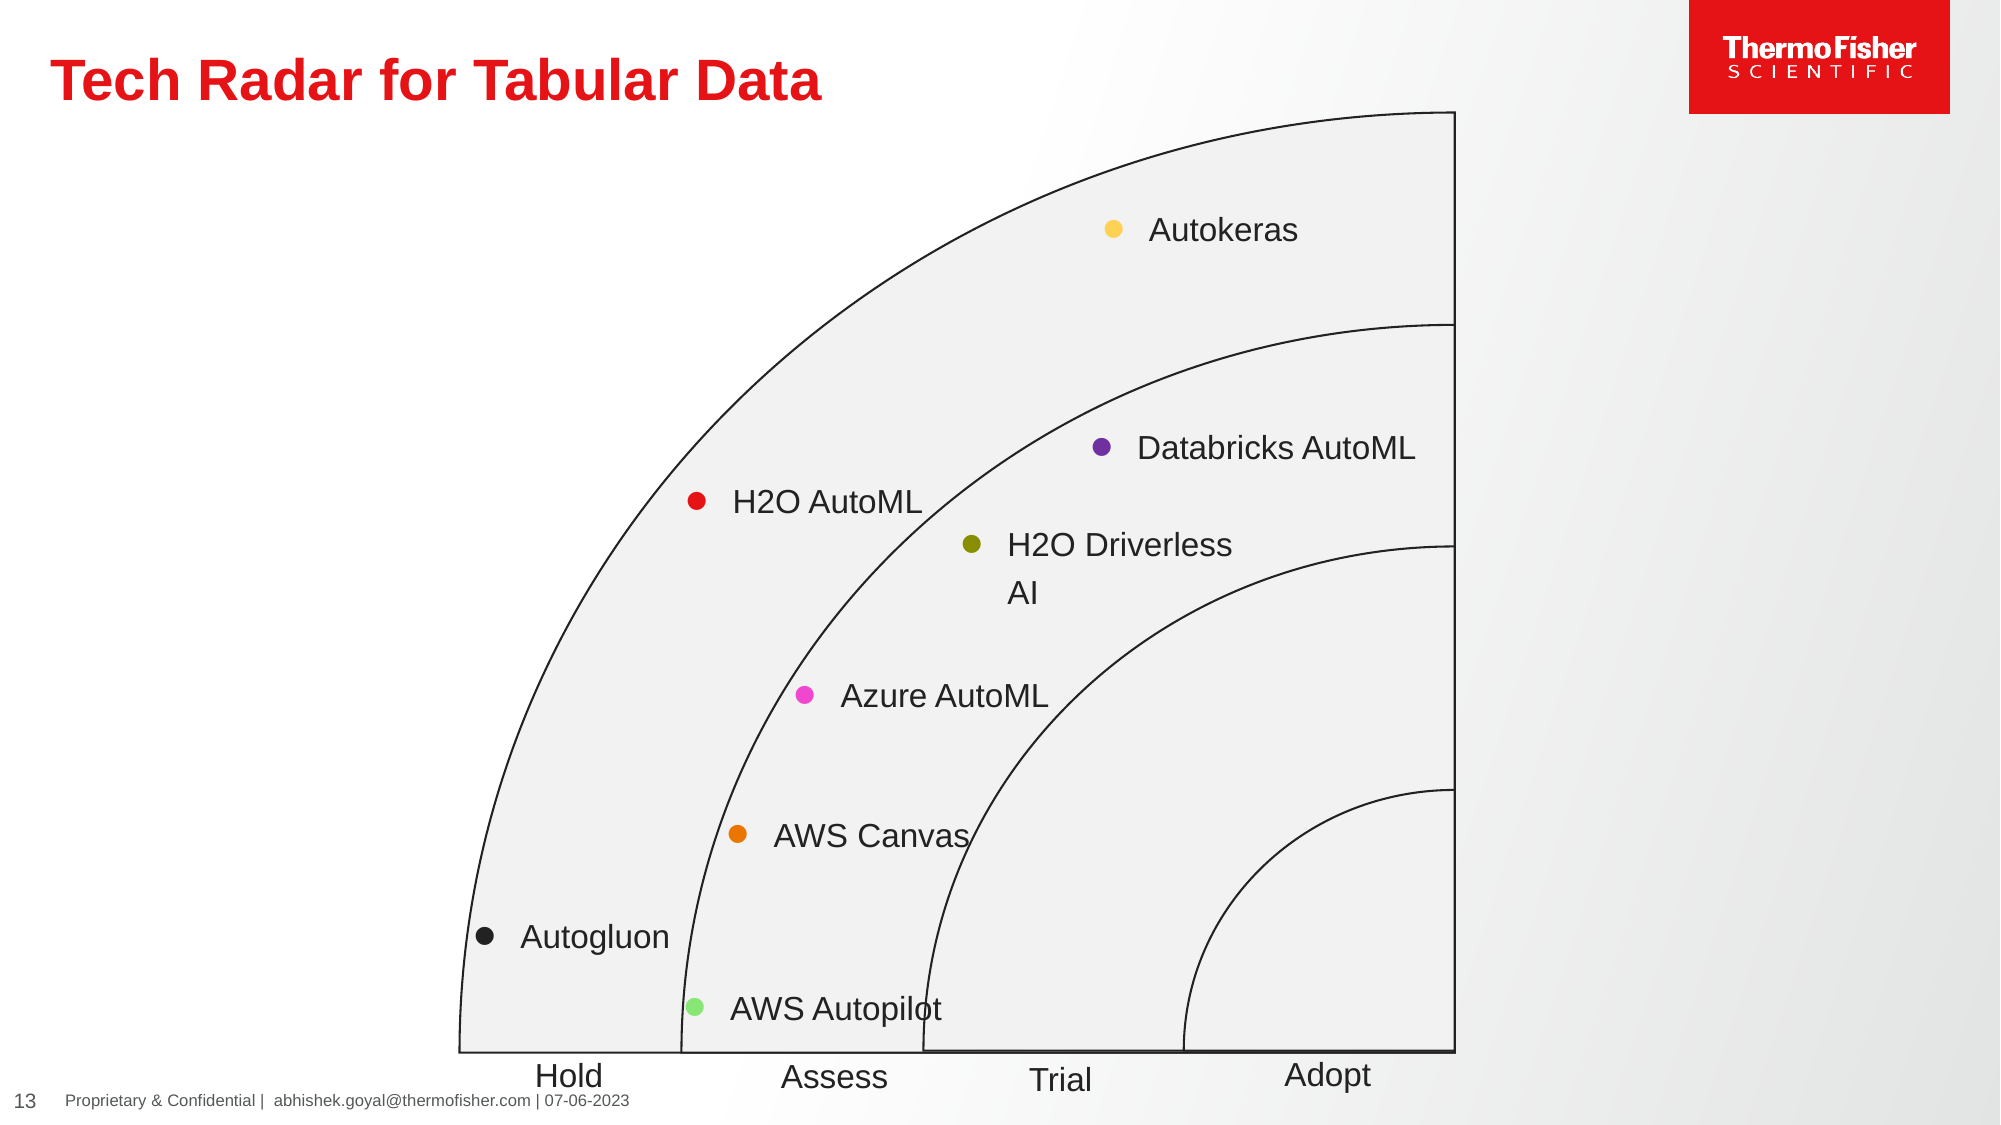

# Tech Radar for Tabular Data

Adopt
Hold
Assess
Trial
Autokeras
Databricks AutoML
H2O AutoML
H2O Driverless AI
Azure AutoML
AWS Canvas
Autogluon
AWS Autopilot
13
Proprietary & Confidential |  abhishek.goyal@thermofisher.com | 07-06-2023